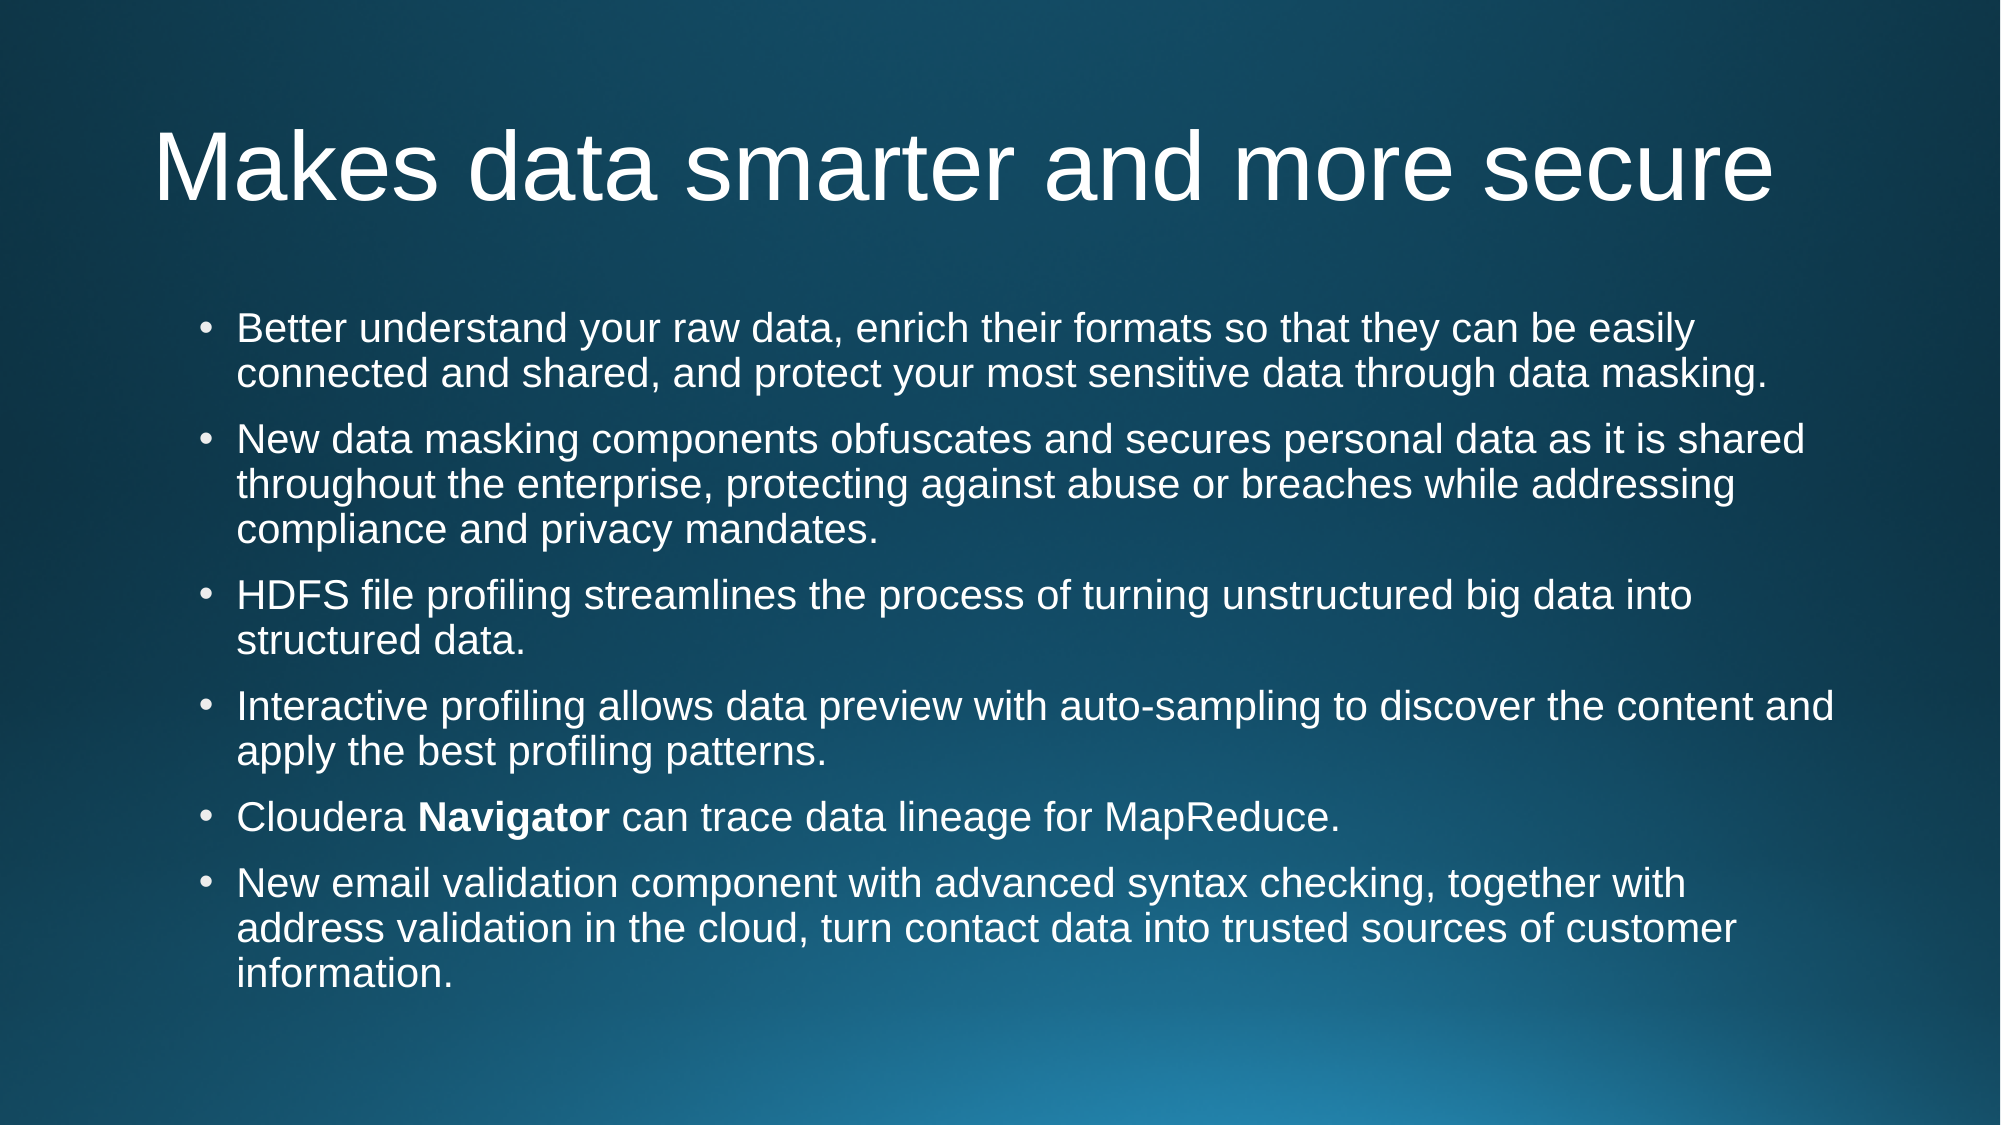

# Makes data smarter and more secure
Better understand your raw data, enrich their formats so that they can be easily connected and shared, and protect your most sensitive data through data masking.
New data masking components obfuscates and secures personal data as it is shared throughout the enterprise, protecting against abuse or breaches while addressing compliance and privacy mandates.
HDFS file profiling streamlines the process of turning unstructured big data into structured data.
Interactive profiling allows data preview with auto-sampling to discover the content and apply the best profiling patterns.
Cloudera Navigator can trace data lineage for MapReduce.
New email validation component with advanced syntax checking, together with address validation in the cloud, turn contact data into trusted sources of customer information.